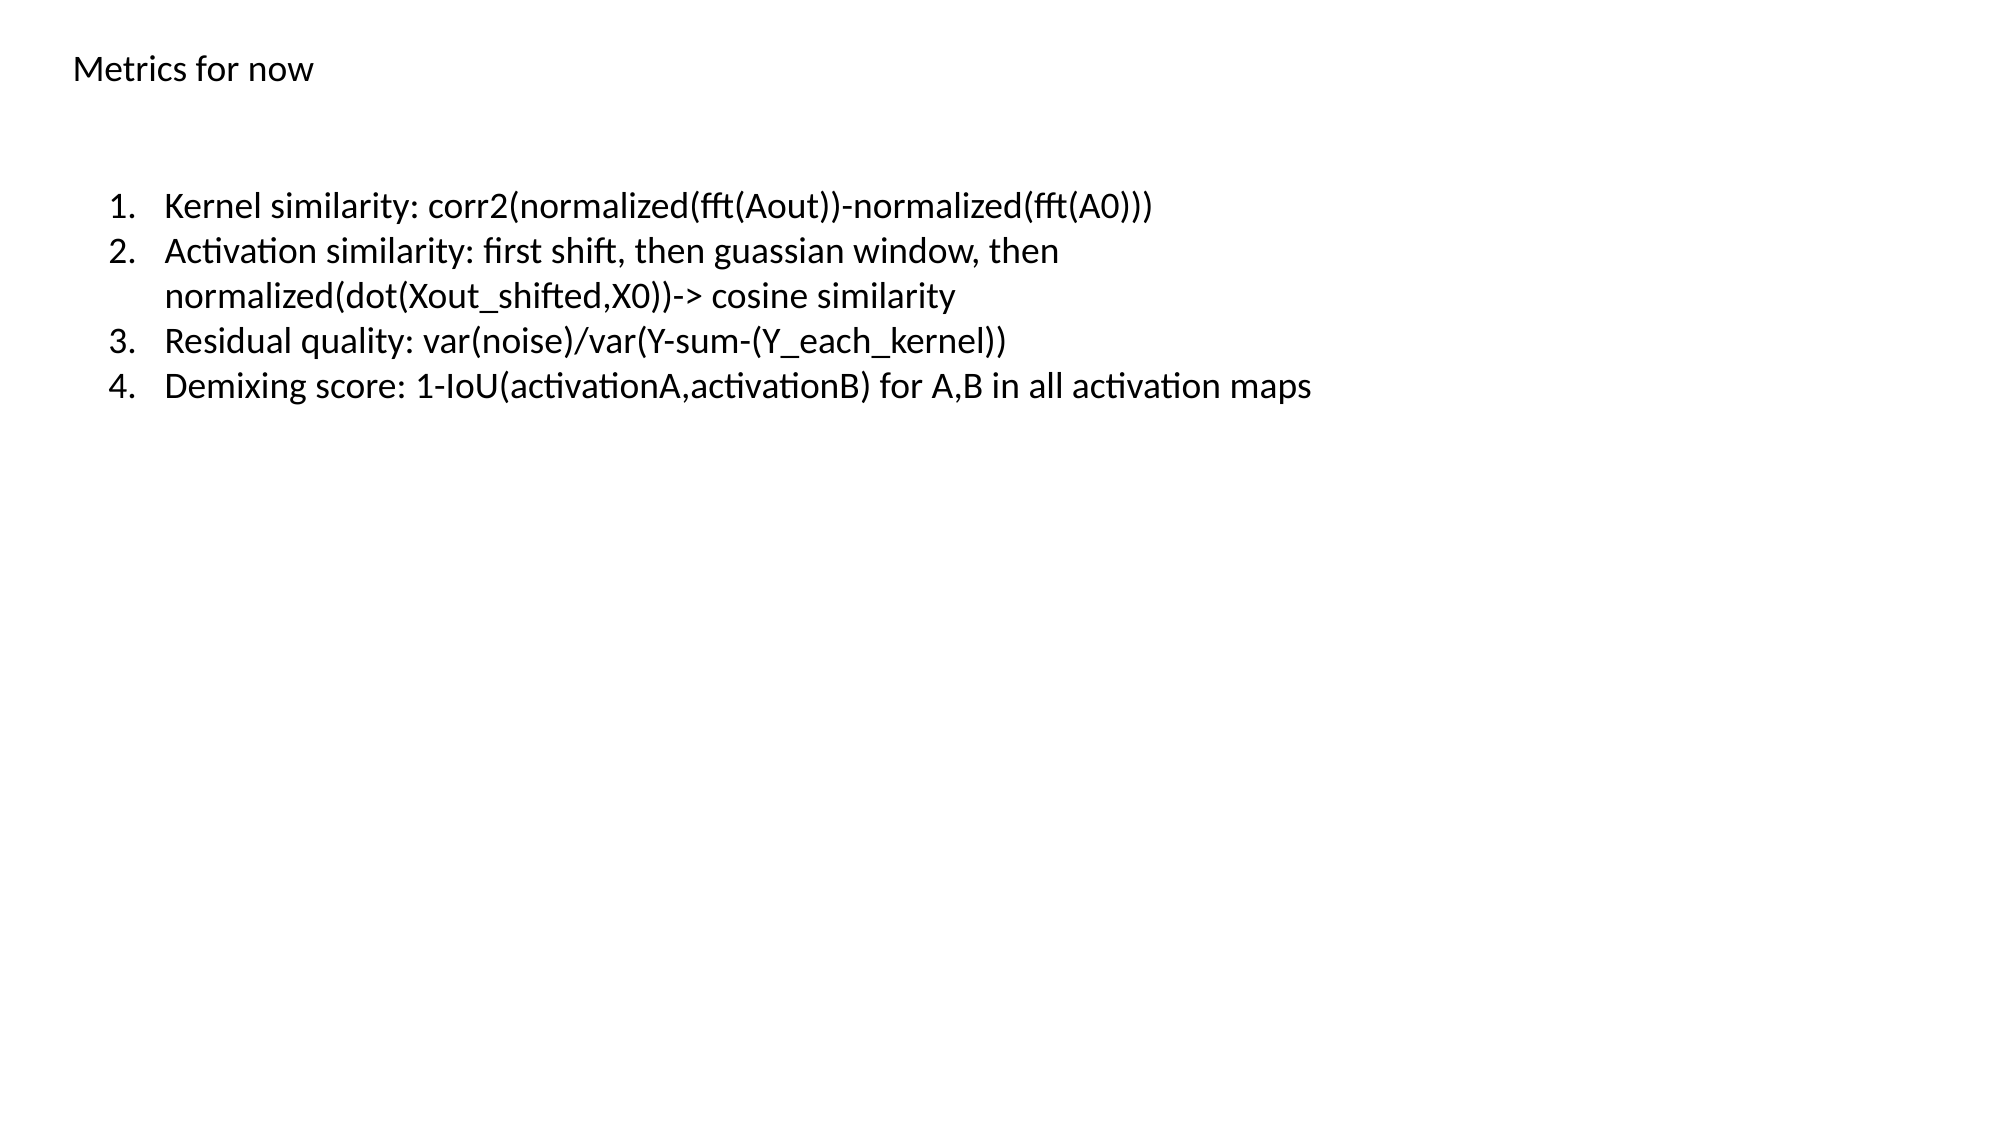

Metrics for now
Kernel similarity: corr2(normalized(fft(Aout))-normalized(fft(A0)))
Activation similarity: first shift, then guassian window, then normalized(dot(Xout_shifted,X0))-> cosine similarity
Residual quality: var(noise)/var(Y-sum-(Y_each_kernel))
Demixing score: 1-IoU(activationA,activationB) for A,B in all activation maps